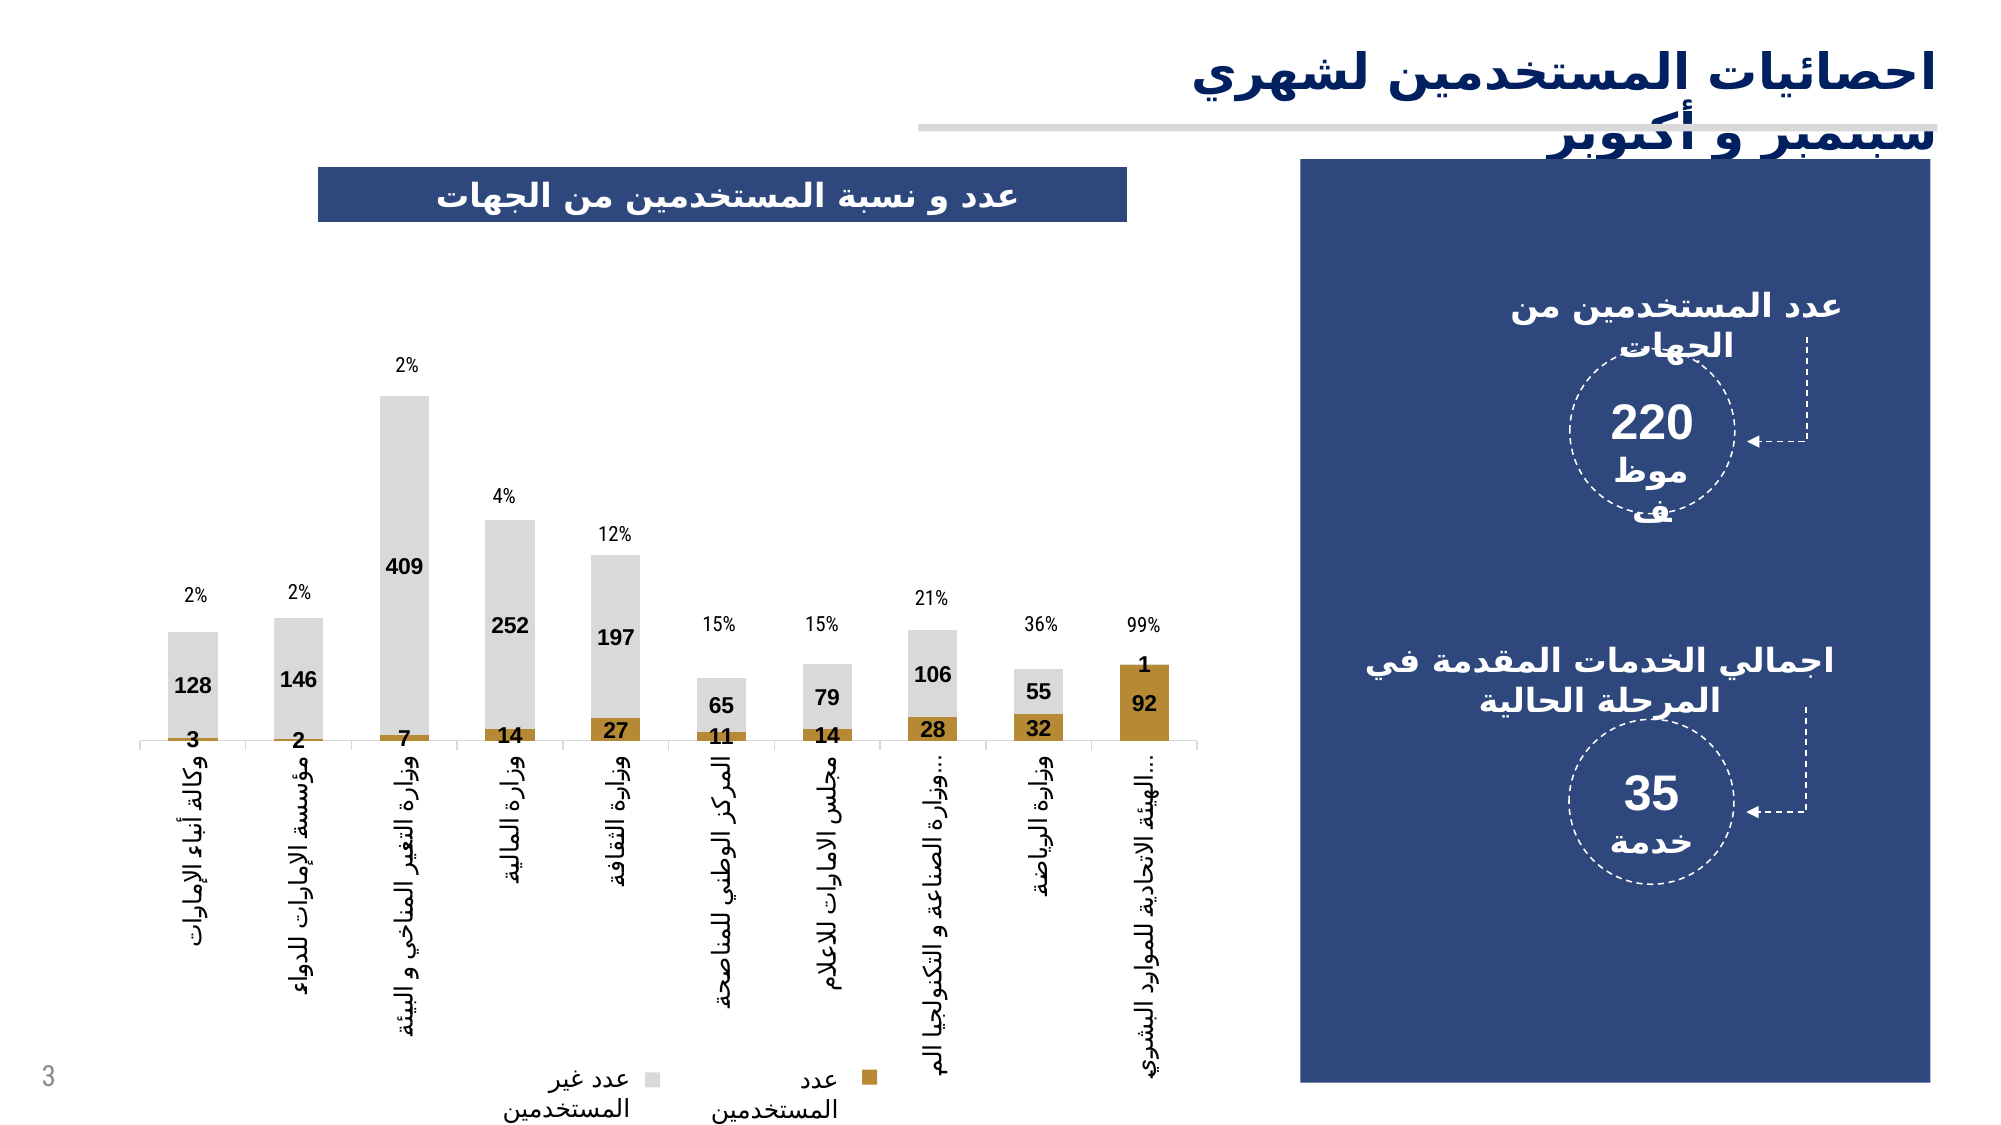

احصائيات المستخدمين لشهري سبتمبر و أكتوبر

عدد و نسبة المستخدمين من الجهات
عدد المستخدمين من الجهات

220
موظف

### Chart

| Category | عدد المستخدمين في الجهة | Column2 |
|---|---|---|
| وكالة أنباء الإمارات | 3.0 | 128.0 |
| مؤسسة الإمارات للدواء | 2.0 | 146.0 |
| وزارة التغير المناخي و البيئة | 7.0 | 409.0 |
| وزارة المالية | 14.0 | 252.0 |
| وزارة الثقافة | 27.0 | 197.0 |
| المركز الوطني للمناصحة | 11.0 | 65.0 |
| مجلس الامارات للاعلام | 14.0 | 79.0 |
| وزارة الصناعة و التكنولجيا المتقدمة | 28.0 | 106.0 |
| وزارة الرياضة | 32.0 | 55.0 |
| الهيئة الاتحادية للموارد البشرية الحكومية | 92.0 | 1.0 |
2%
4%
12%
2%
2%
21%
15%
15%
36%
99%
اجمالي الخدمات المقدمة في المرحلة الحالية

35
خدمة

3
عدد غير المستخدمين
عدد المستخدمين